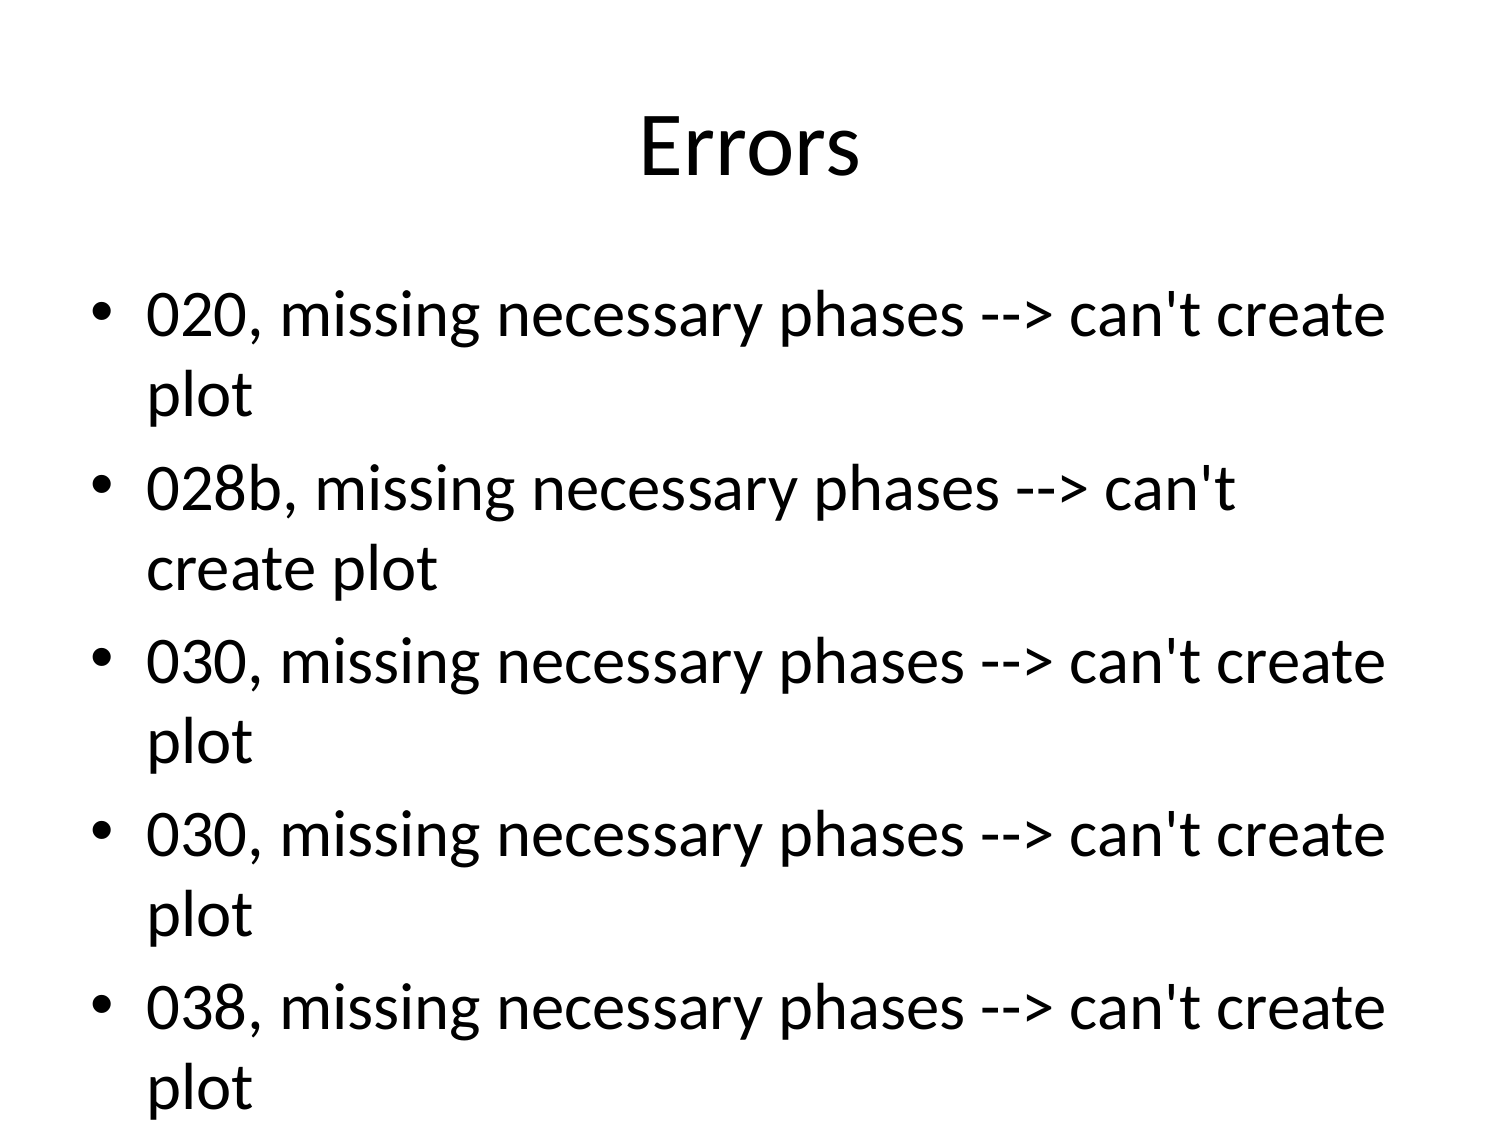

# Errors
020, missing necessary phases --> can't create plot
028b, missing necessary phases --> can't create plot
030, missing necessary phases --> can't create plot
030, missing necessary phases --> can't create plot
038, missing necessary phases --> can't create plot
057, missing necessary phases --> can't create plot
067, missing necessary phases --> can't create plot
070, missing necessary phases --> can't create plot
074, missing necessary phases --> can't create plot
075, missing necessary phases --> can't create plot
079, missing necessary phases --> can't create plot